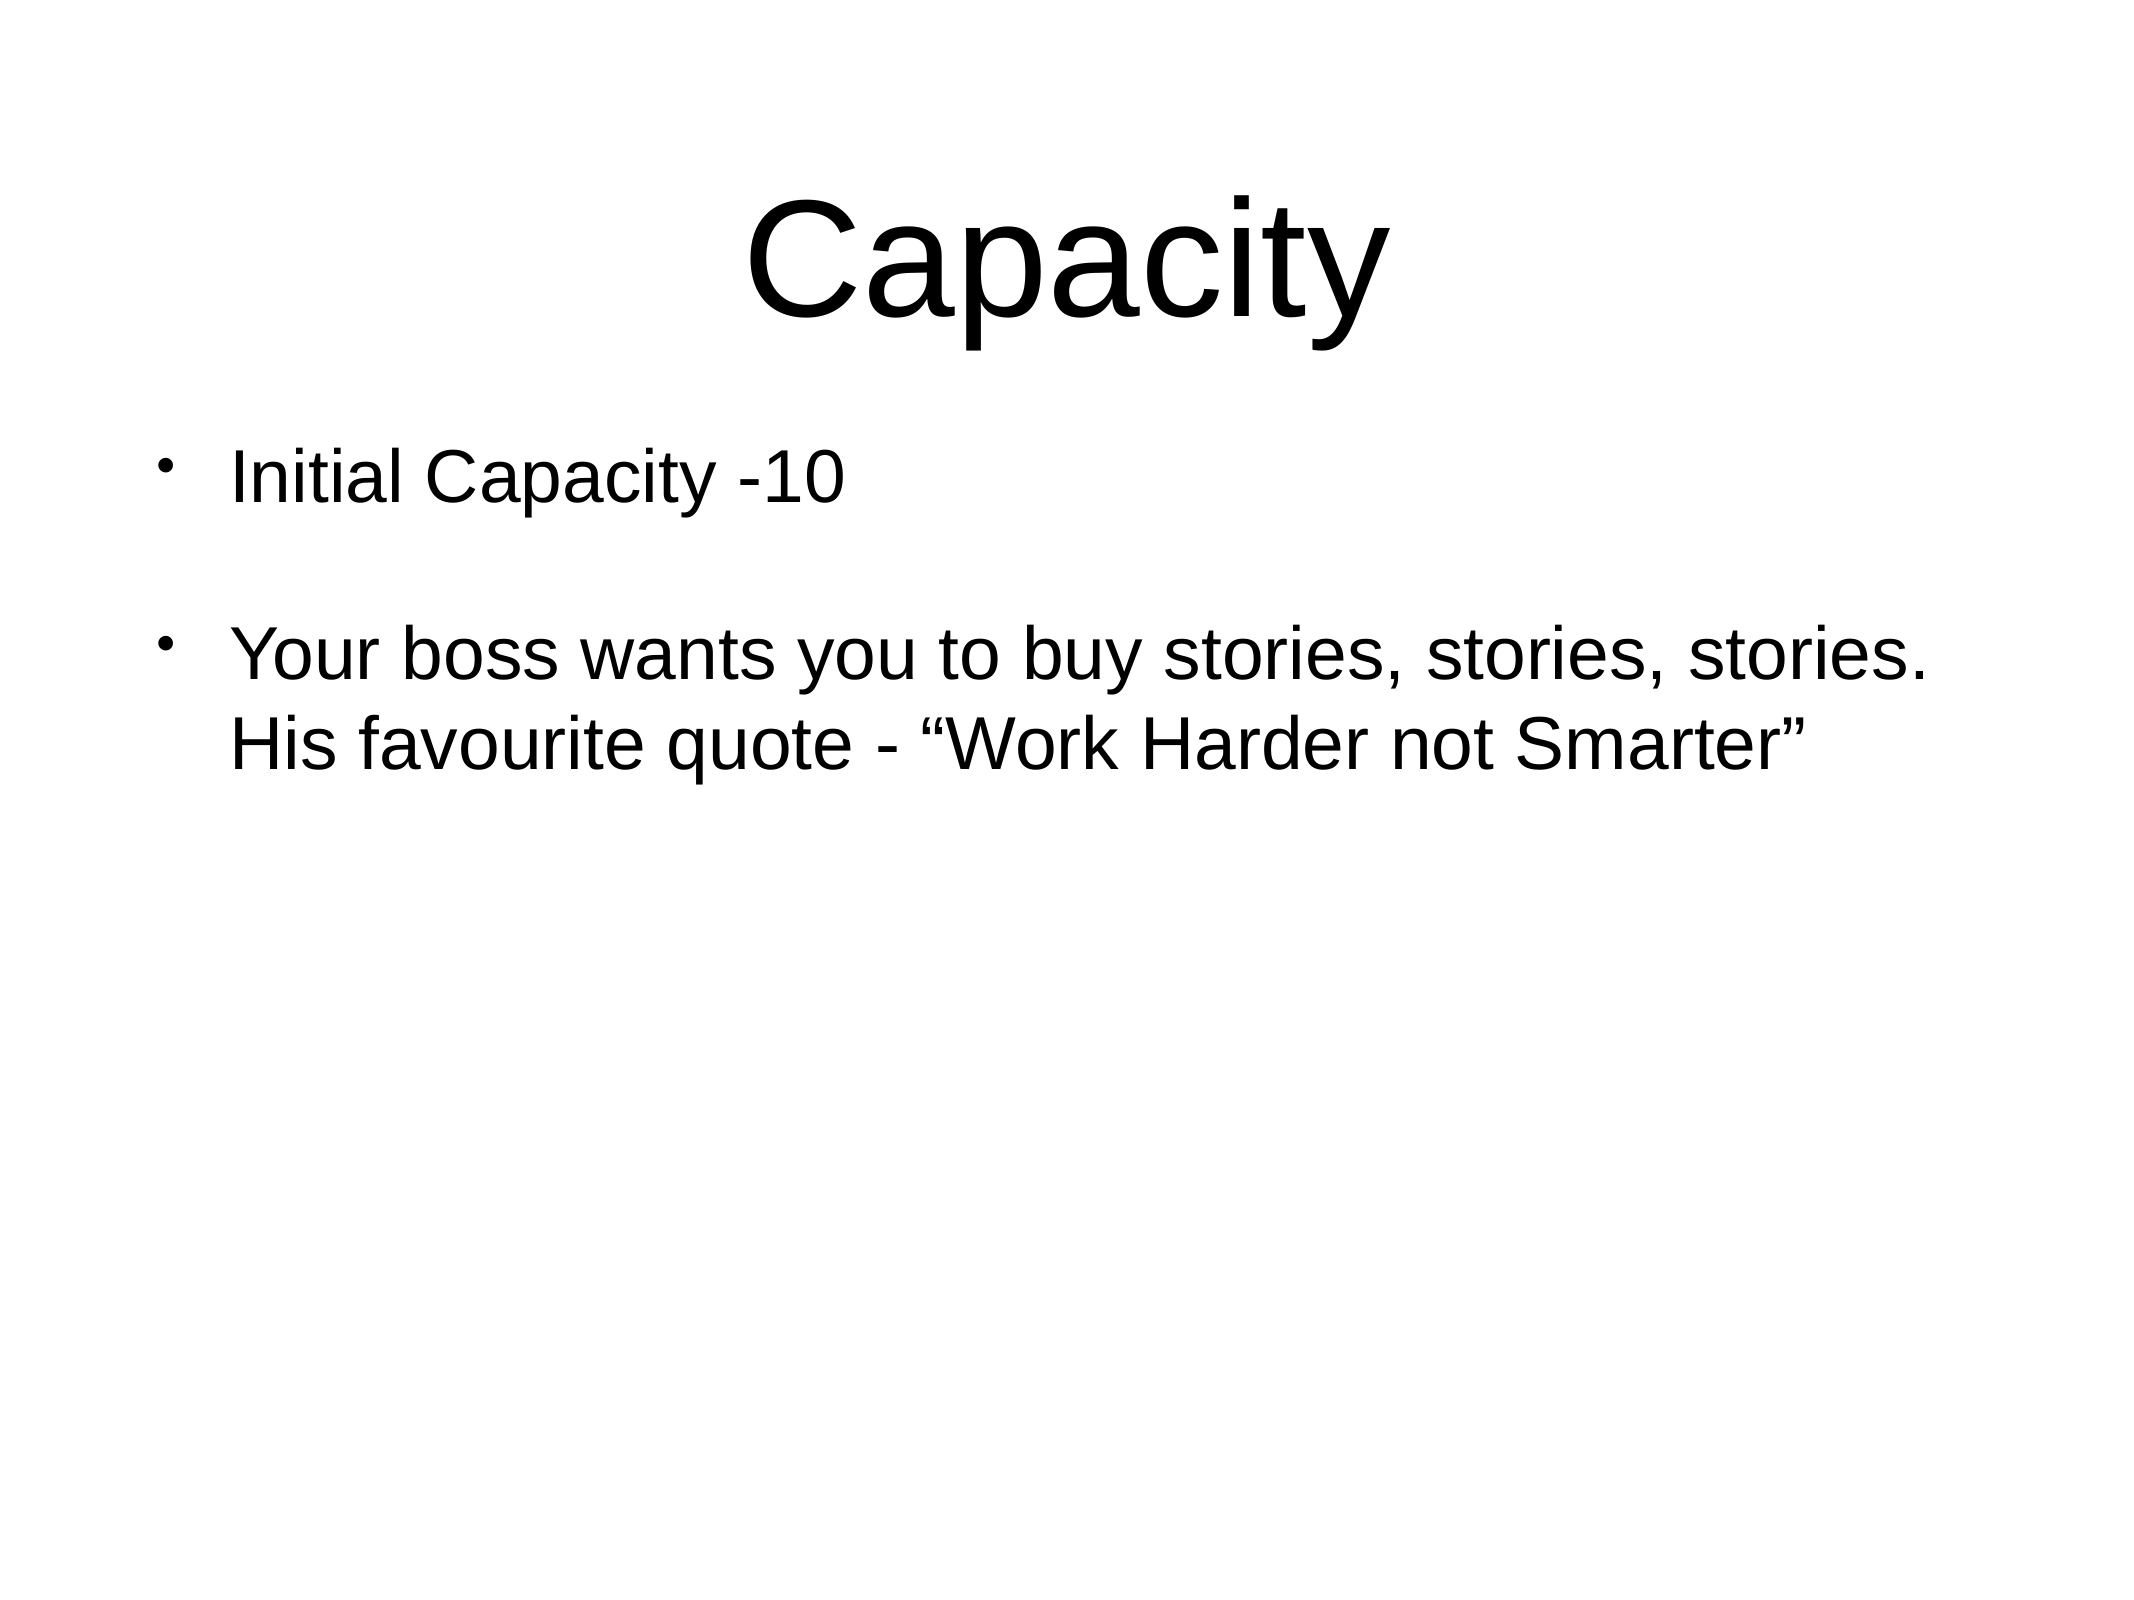

# Capacity
Initial Capacity -10
Your boss wants you to buy stories, stories, stories. His favourite quote - “Work Harder not Smarter”